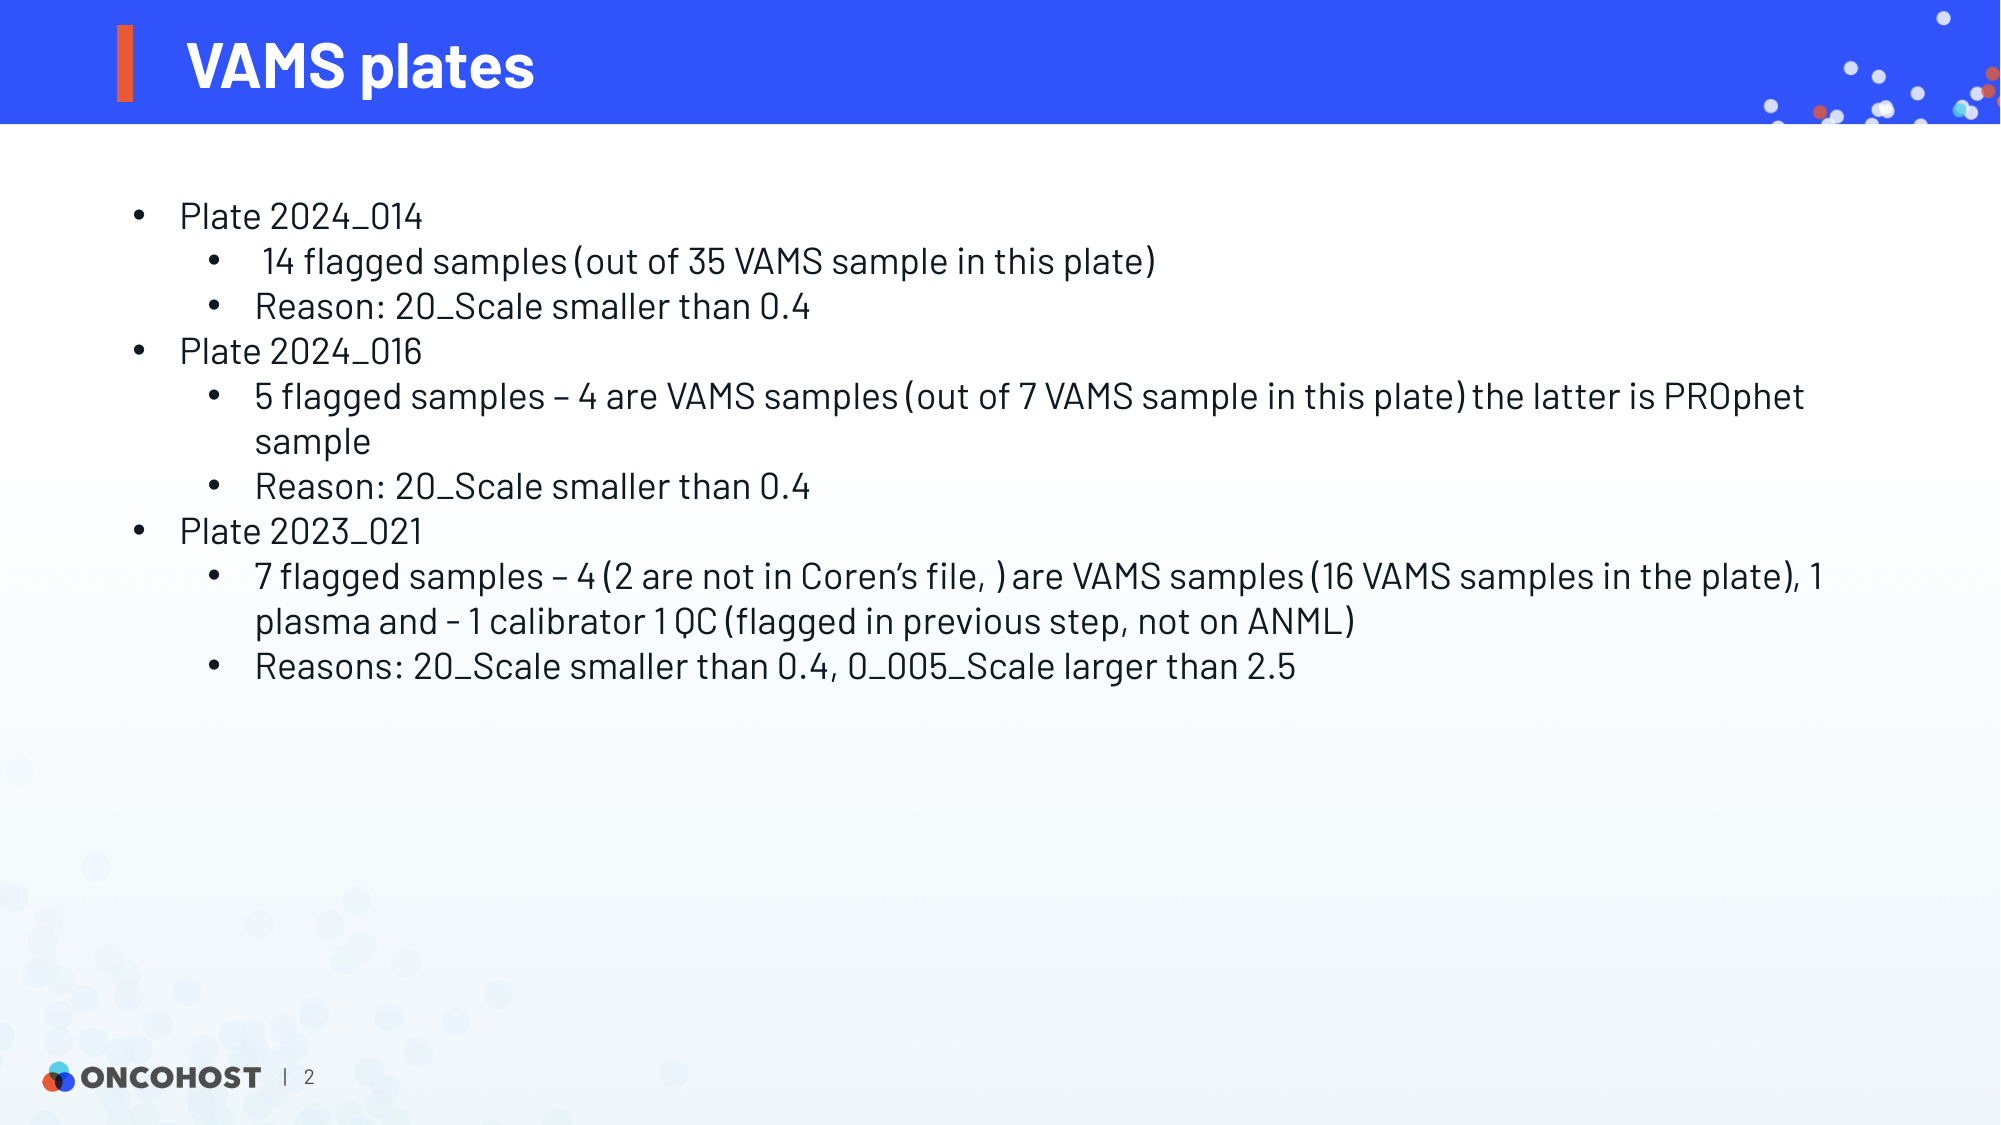

# VAMS plates
Plate 2024_014
 14 flagged samples (out of 35 VAMS sample in this plate)
Reason: 20_Scale smaller than 0.4
Plate 2024_016
5 flagged samples – 4 are VAMS samples (out of 7 VAMS sample in this plate) the latter is PROphet sample
Reason: 20_Scale smaller than 0.4
Plate 2023_021
7 flagged samples – 4 (2 are not in Coren’s file, ) are VAMS samples (16 VAMS samples in the plate), 1 plasma and - 1 calibrator 1 QC (flagged in previous step, not on ANML)
Reasons: 20_Scale smaller than 0.4, 0_005_Scale larger than 2.5

|    2